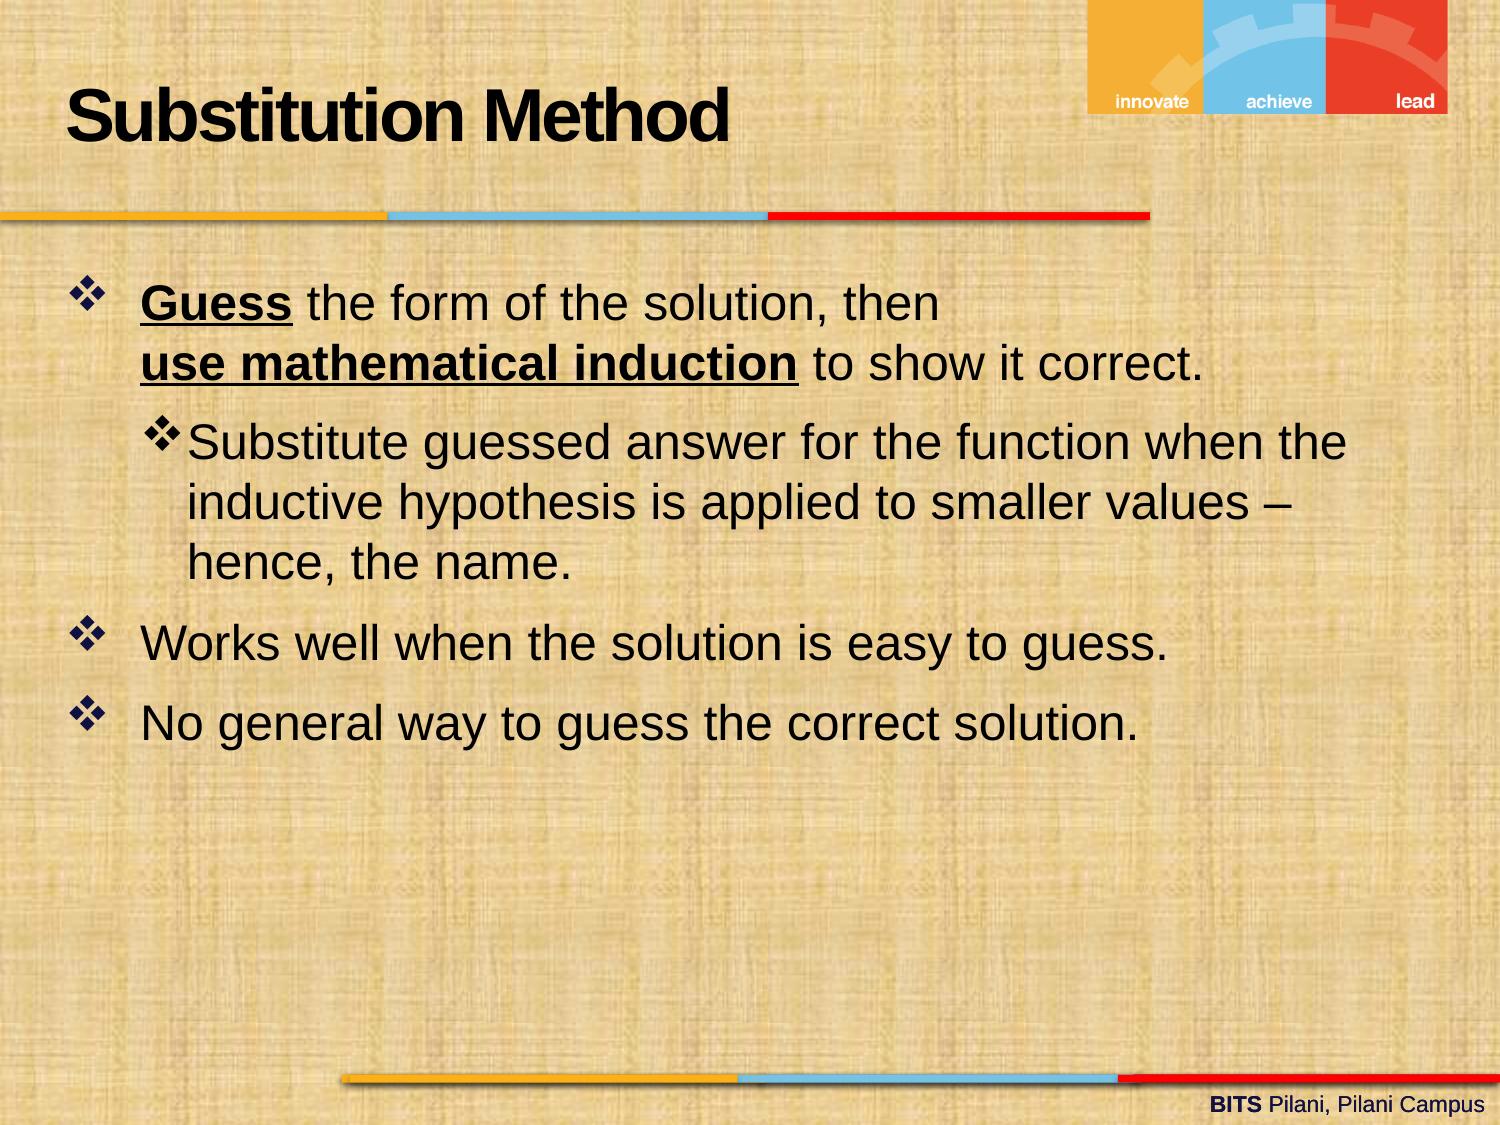

Substitution Method
Guess the form of the solution, then
use mathematical induction to show it correct.
Substitute guessed answer for the function when the inductive hypothesis is applied to smaller values – hence, the name.
Works well when the solution is easy to guess.
No general way to guess the correct solution.